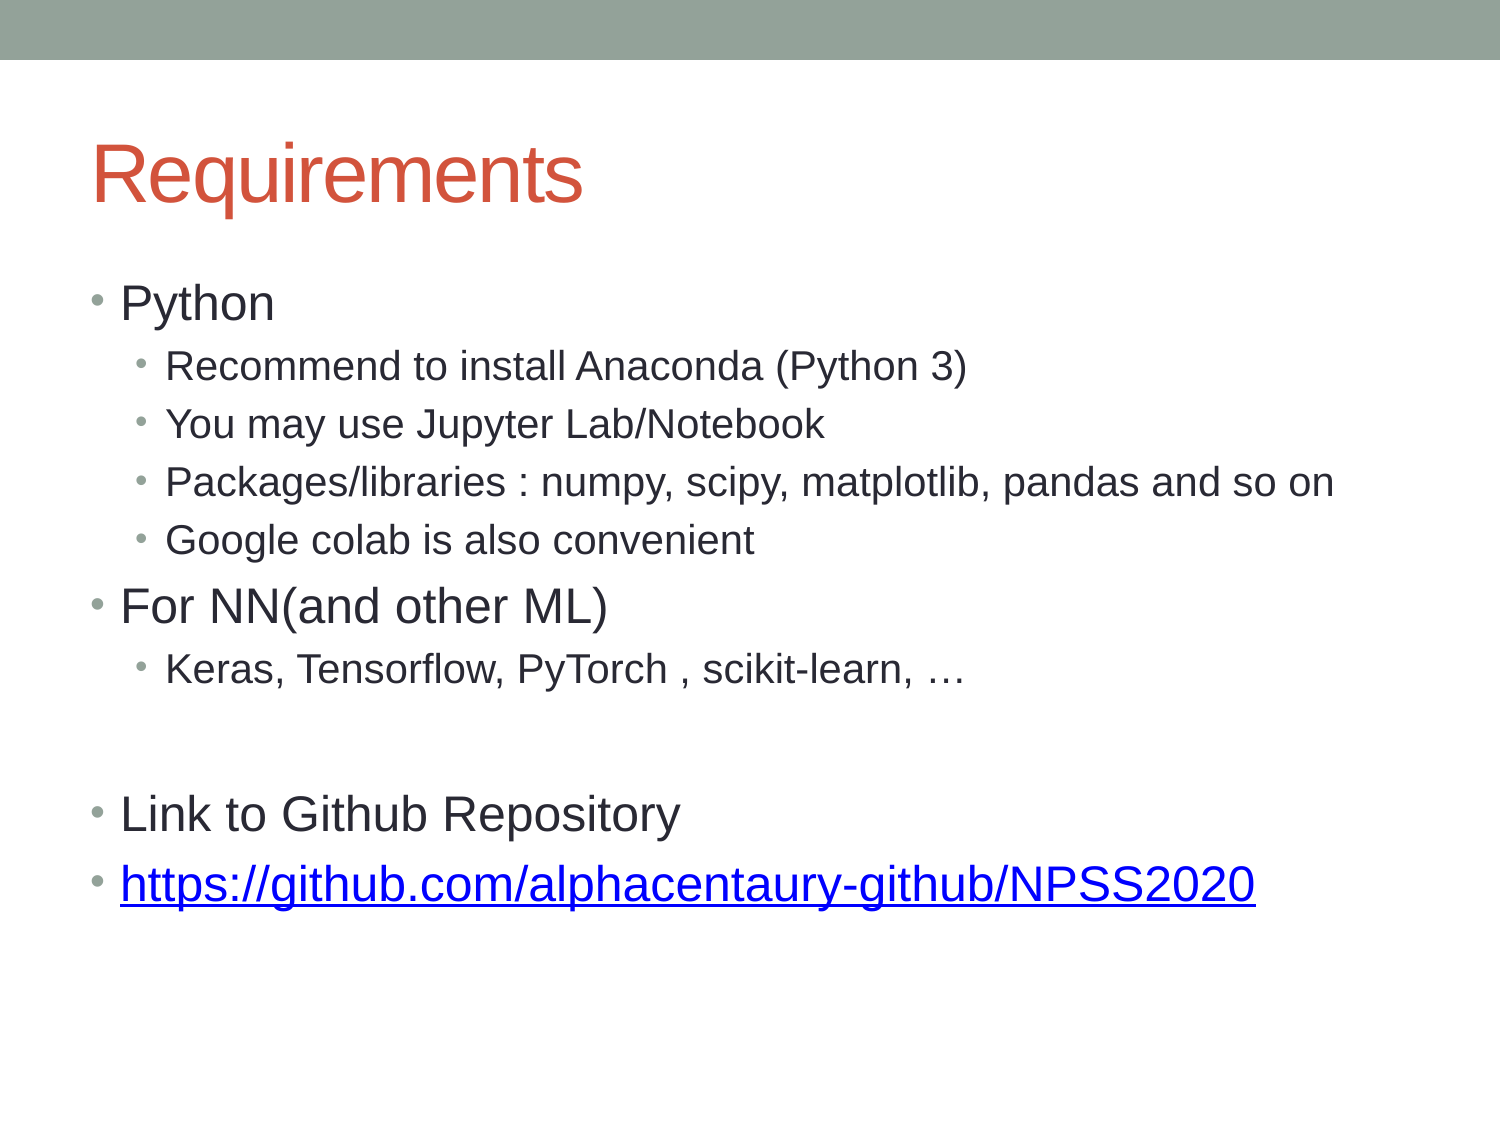

# Requirements
Python
Recommend to install Anaconda (Python 3)
You may use Jupyter Lab/Notebook
Packages/libraries : numpy, scipy, matplotlib, pandas and so on
Google colab is also convenient
For NN(and other ML)
Keras, Tensorflow, PyTorch , scikit-learn, …

Link to Github Repository
https://github.com/alphacentaury-github/NPSS2020